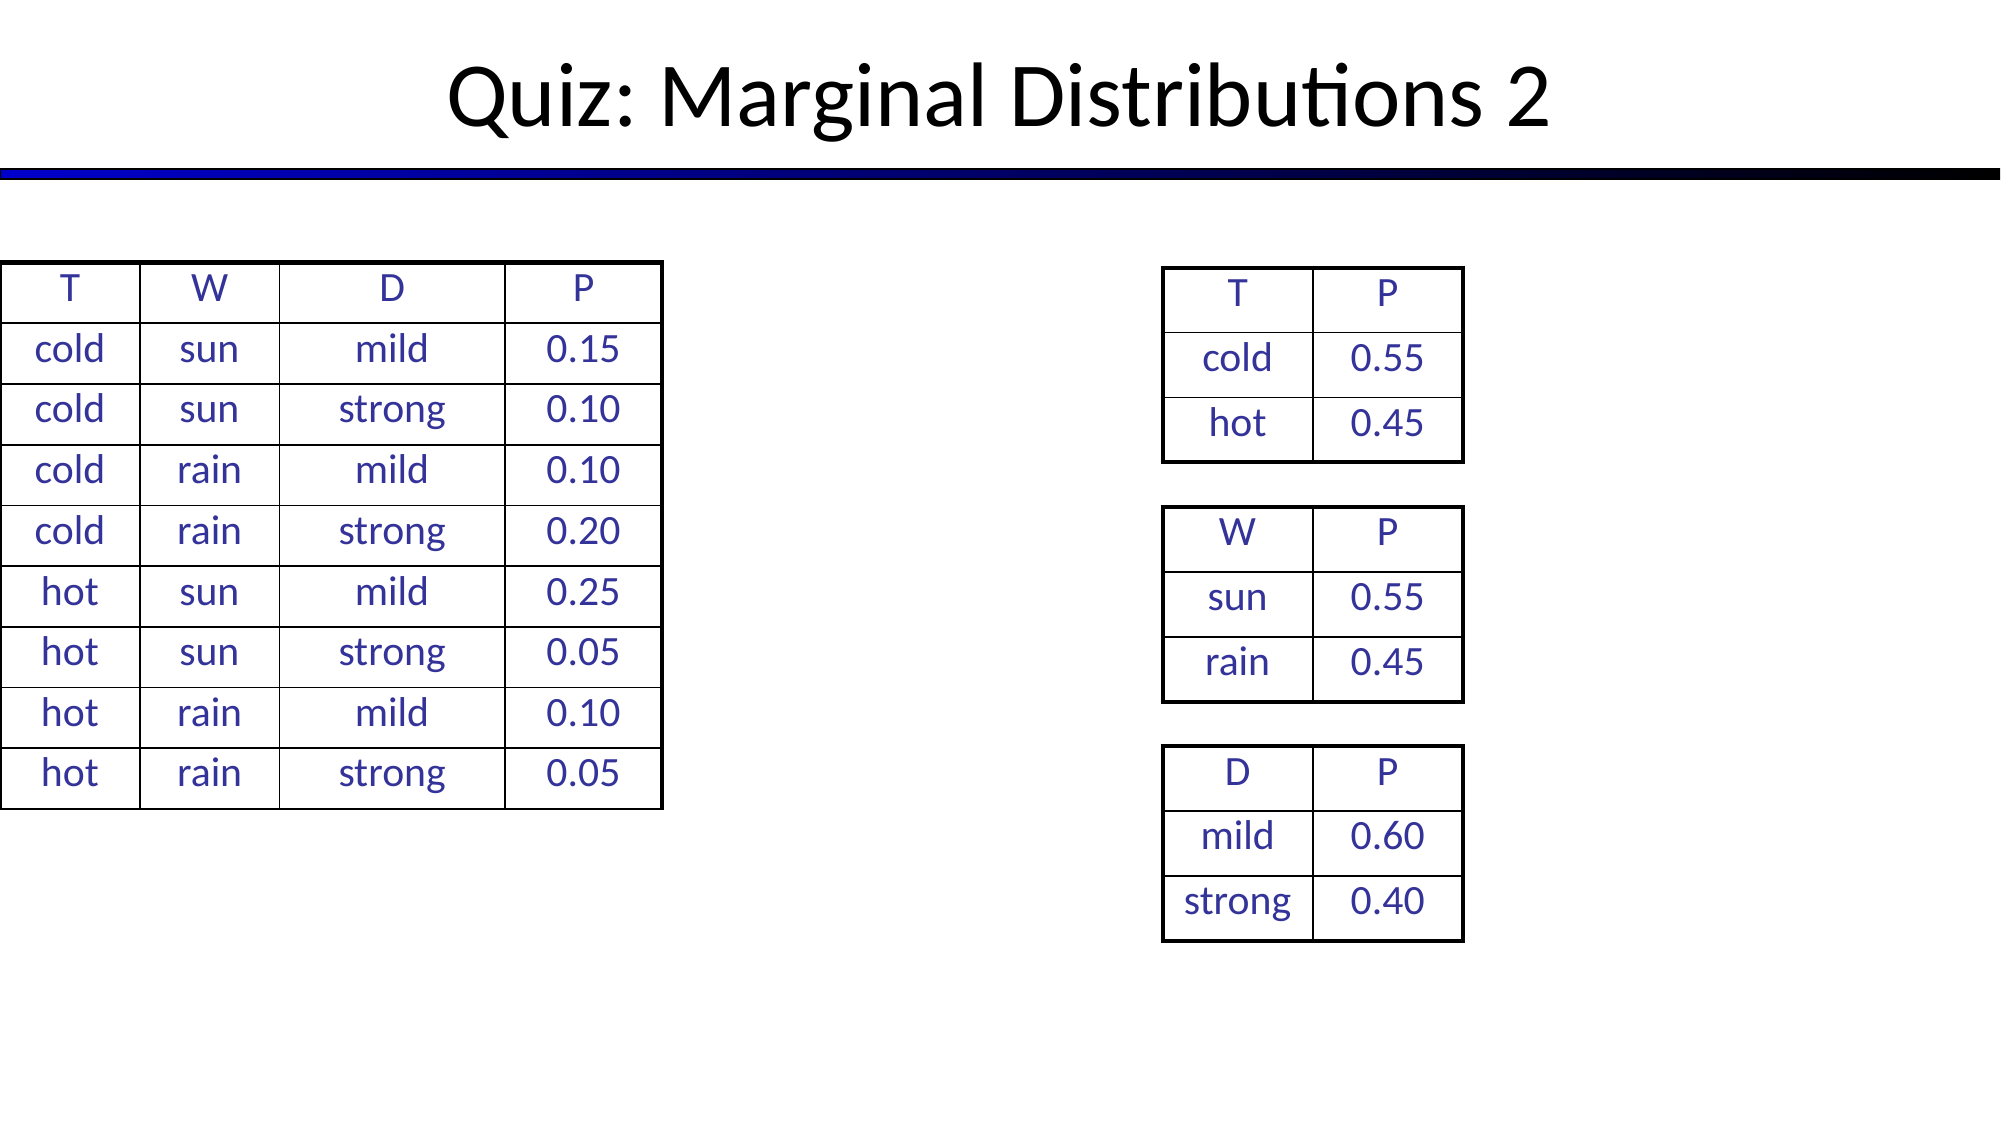

# Quiz: Marginal Distributions 2
| T | W | D | P |
| --- | --- | --- | --- |
| cold | sun | mild | 0.15 |
| cold | sun | strong | 0.10 |
| cold | rain | mild | 0.10 |
| cold | rain | strong | 0.20 |
| hot | sun | mild | 0.25 |
| hot | sun | strong | 0.05 |
| hot | rain | mild | 0.10 |
| hot | rain | strong | 0.05 |
| T | P |
| --- | --- |
| cold | 0.55 |
| hot | 0.45 |
| W | P |
| --- | --- |
| sun | 0.55 |
| rain | 0.45 |
| D | P |
| --- | --- |
| mild | 0.60 |
| strong | 0.40 |